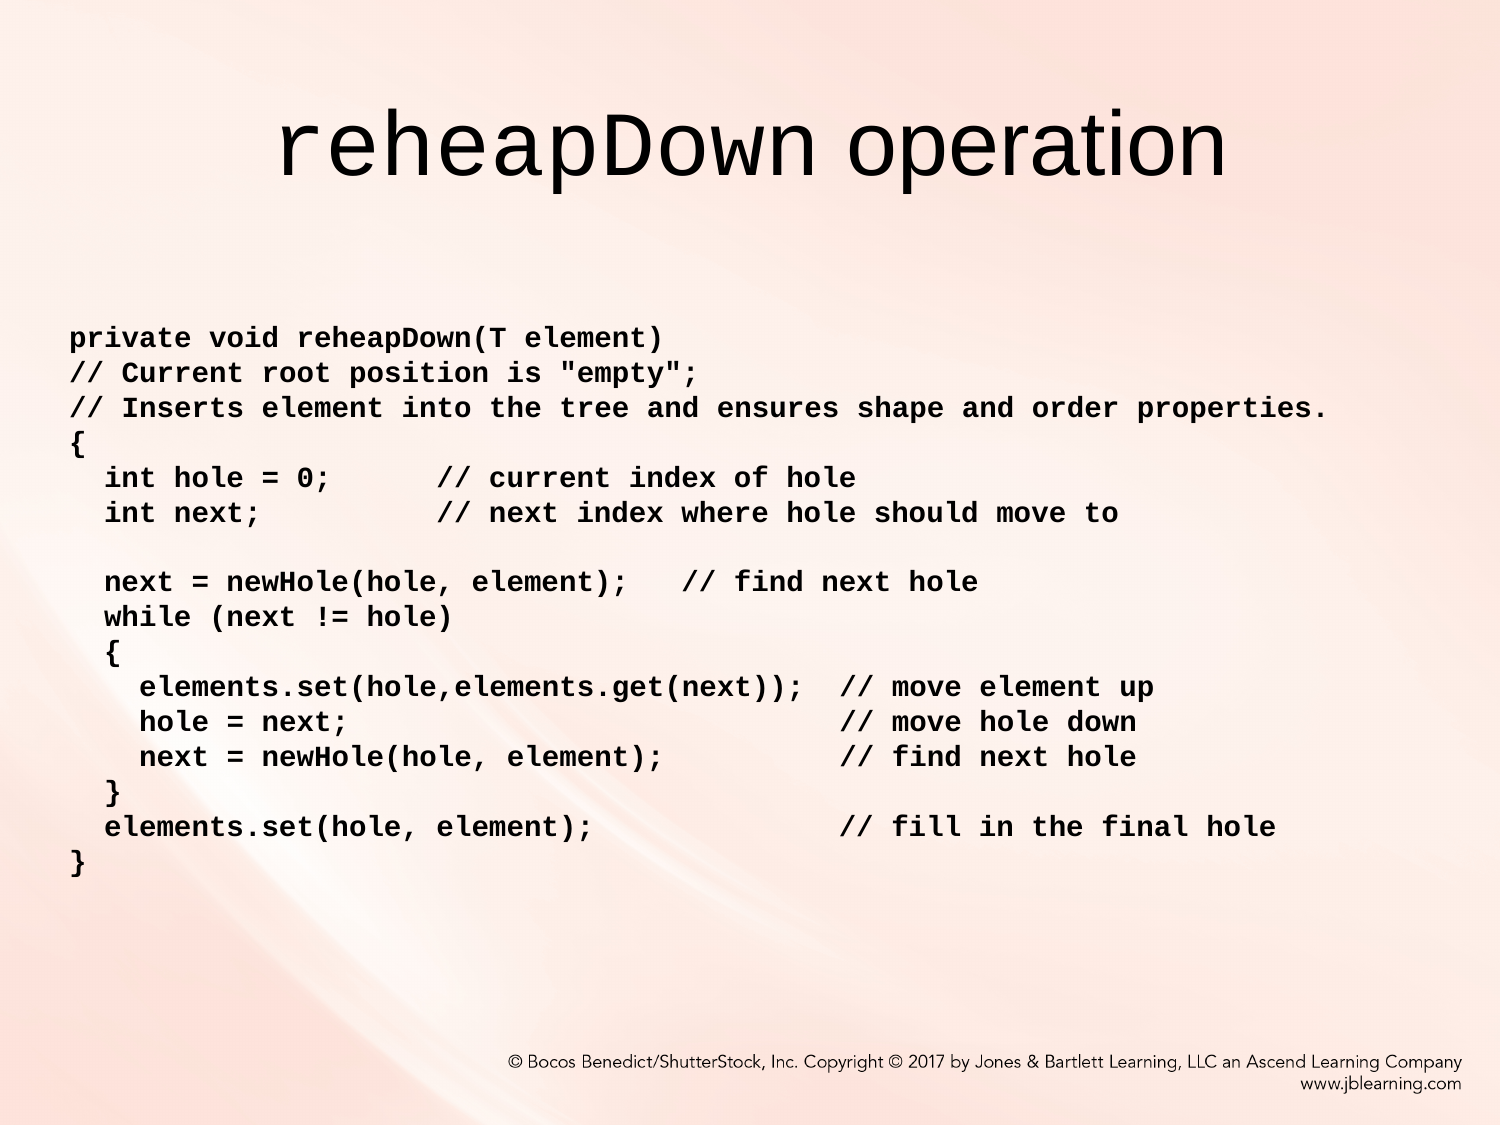

# reheapDown operation
private void reheapDown(T element)
// Current root position is "empty";
// Inserts element into the tree and ensures shape and order properties.
{
  int hole = 0;      // current index of hole
  int next;          // next index where hole should move to

  next = newHole(hole, element);   // find next hole
  while (next != hole)
  {
    elements.set(hole,elements.get(next));  // move element up
    hole = next;                            // move hole down
    next = newHole(hole, element);          // find next hole
  }
  elements.set(hole, element);              // fill in the final hole
}